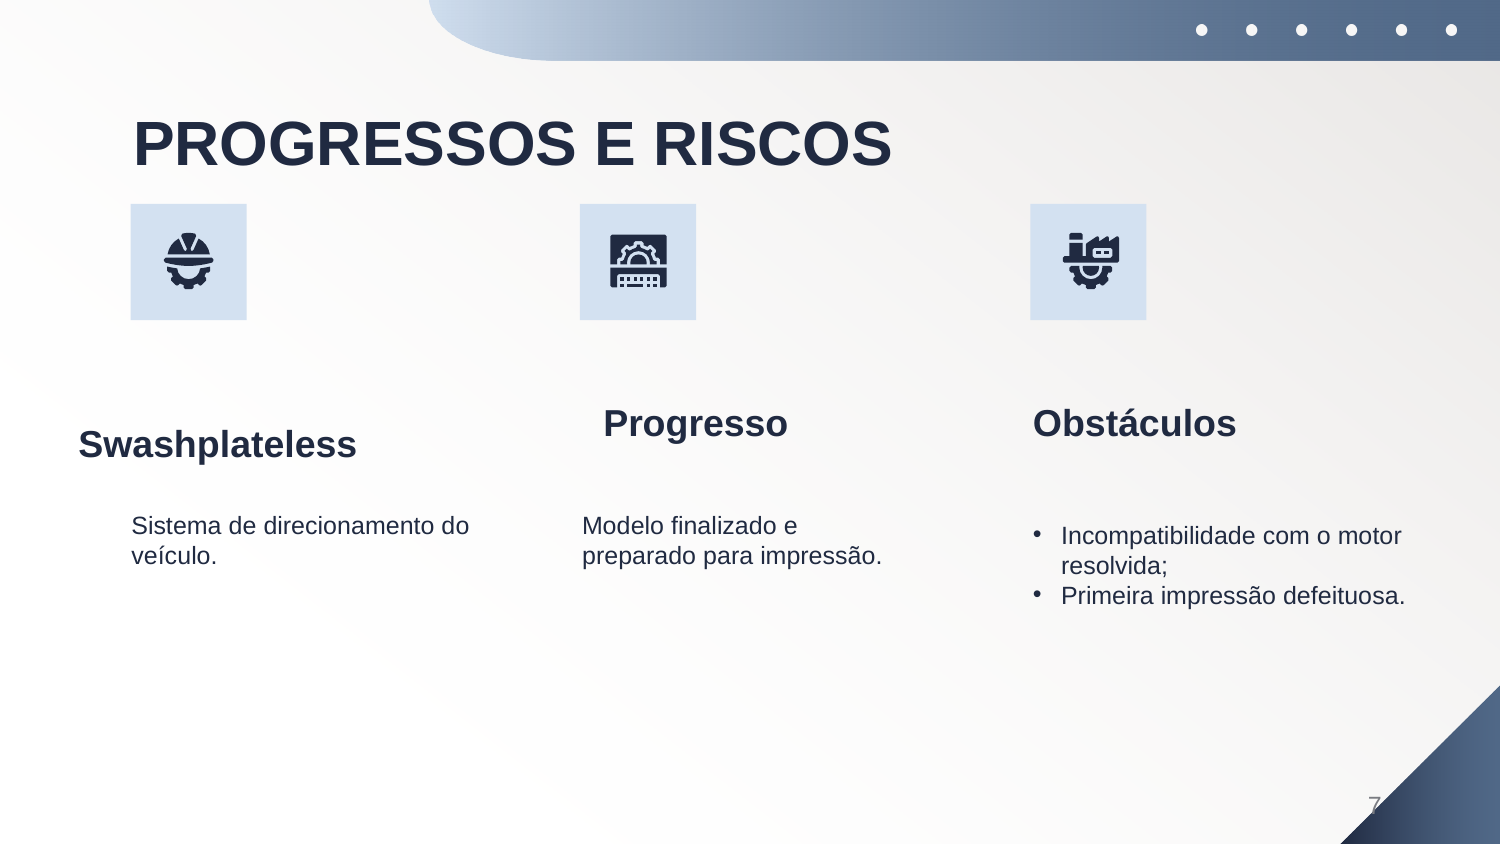

# PROGRESSOS E RISCOS

Swashplateless
Obstáculos
Progresso
Sistema de direcionamento do veículo.
Modelo finalizado e preparado para impressão.
Incompatibilidade com o motor resolvida;
Primeira impressão defeituosa.

7